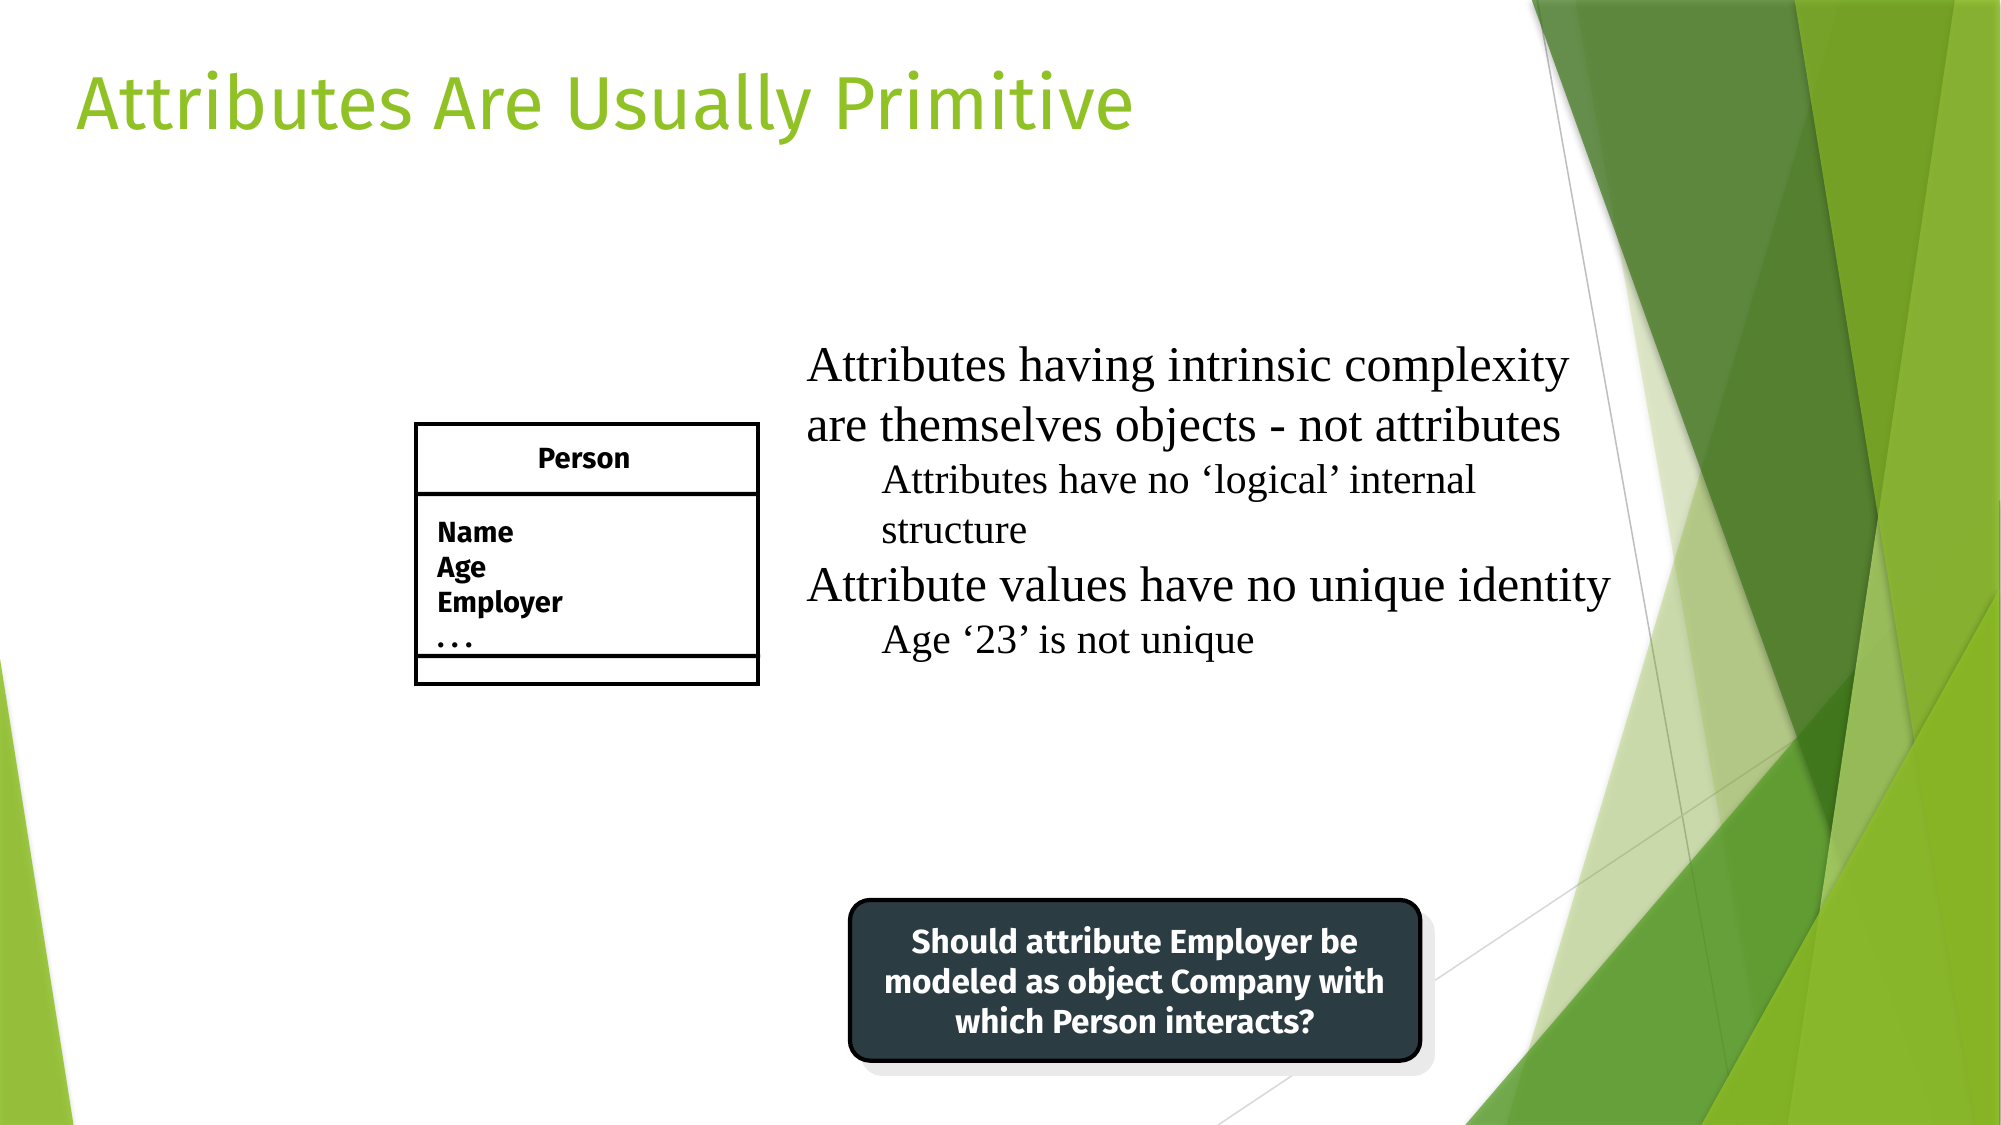

# Attributes Are Usually Primitive
Attributes having intrinsic complexity are themselves objects - not attributes
Attributes have no ‘logical’ internal structure
Attribute values have no unique identity
Age ‘23’ is not unique

Person

Name
Age
Employer
. . .

Should attribute Employer be modeled as object Company with which Person interacts?